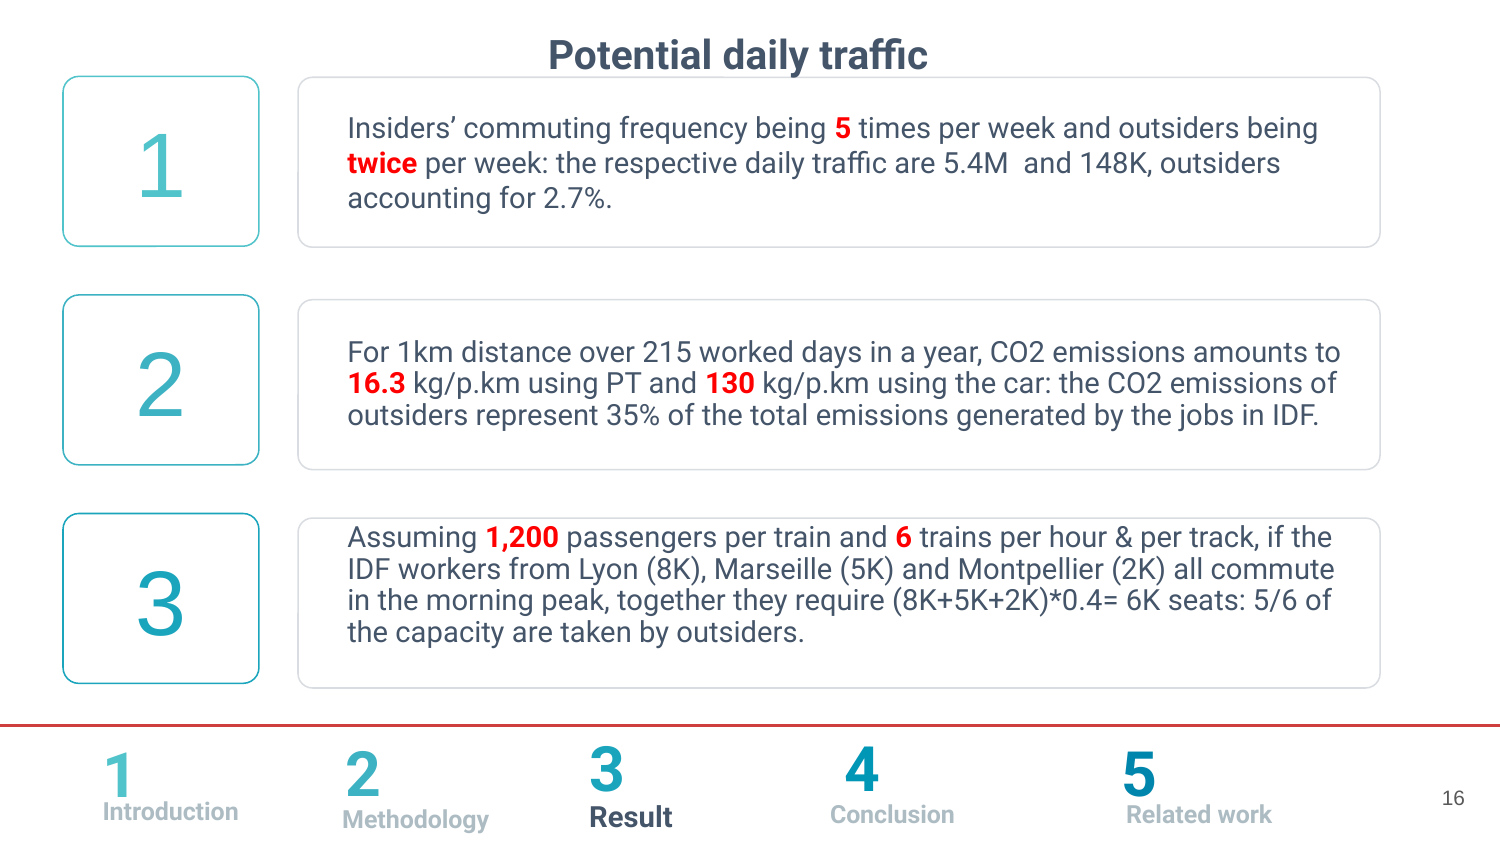

# Potential daily traffic
1
Insiders’ commuting frequency being 5 times per week and outsiders being twice per week: the respective daily traffic are 5.4M  and 148K, outsiders accounting for 2.7%.
2
For 1km distance over 215 worked days in a year, CO2 emissions amounts to 16.3 kg/p.km using PT and 130 kg/p.km using the car: the CO2 emissions of outsiders represent 35% of the total emissions generated by the jobs in IDF.
3
Assuming 1,200 passengers per train and 6 trains per hour & per track, if the IDF workers from Lyon (8K), Marseille (5K) and Montpellier (2K) all commute in the morning peak, together they require (8K+5K+2K)*0.4= 6K seats: 5/6 of the capacity are taken by outsiders.

3
4
2
5
1
Introduction
Result
Conclusion
Related work
Methodology
16